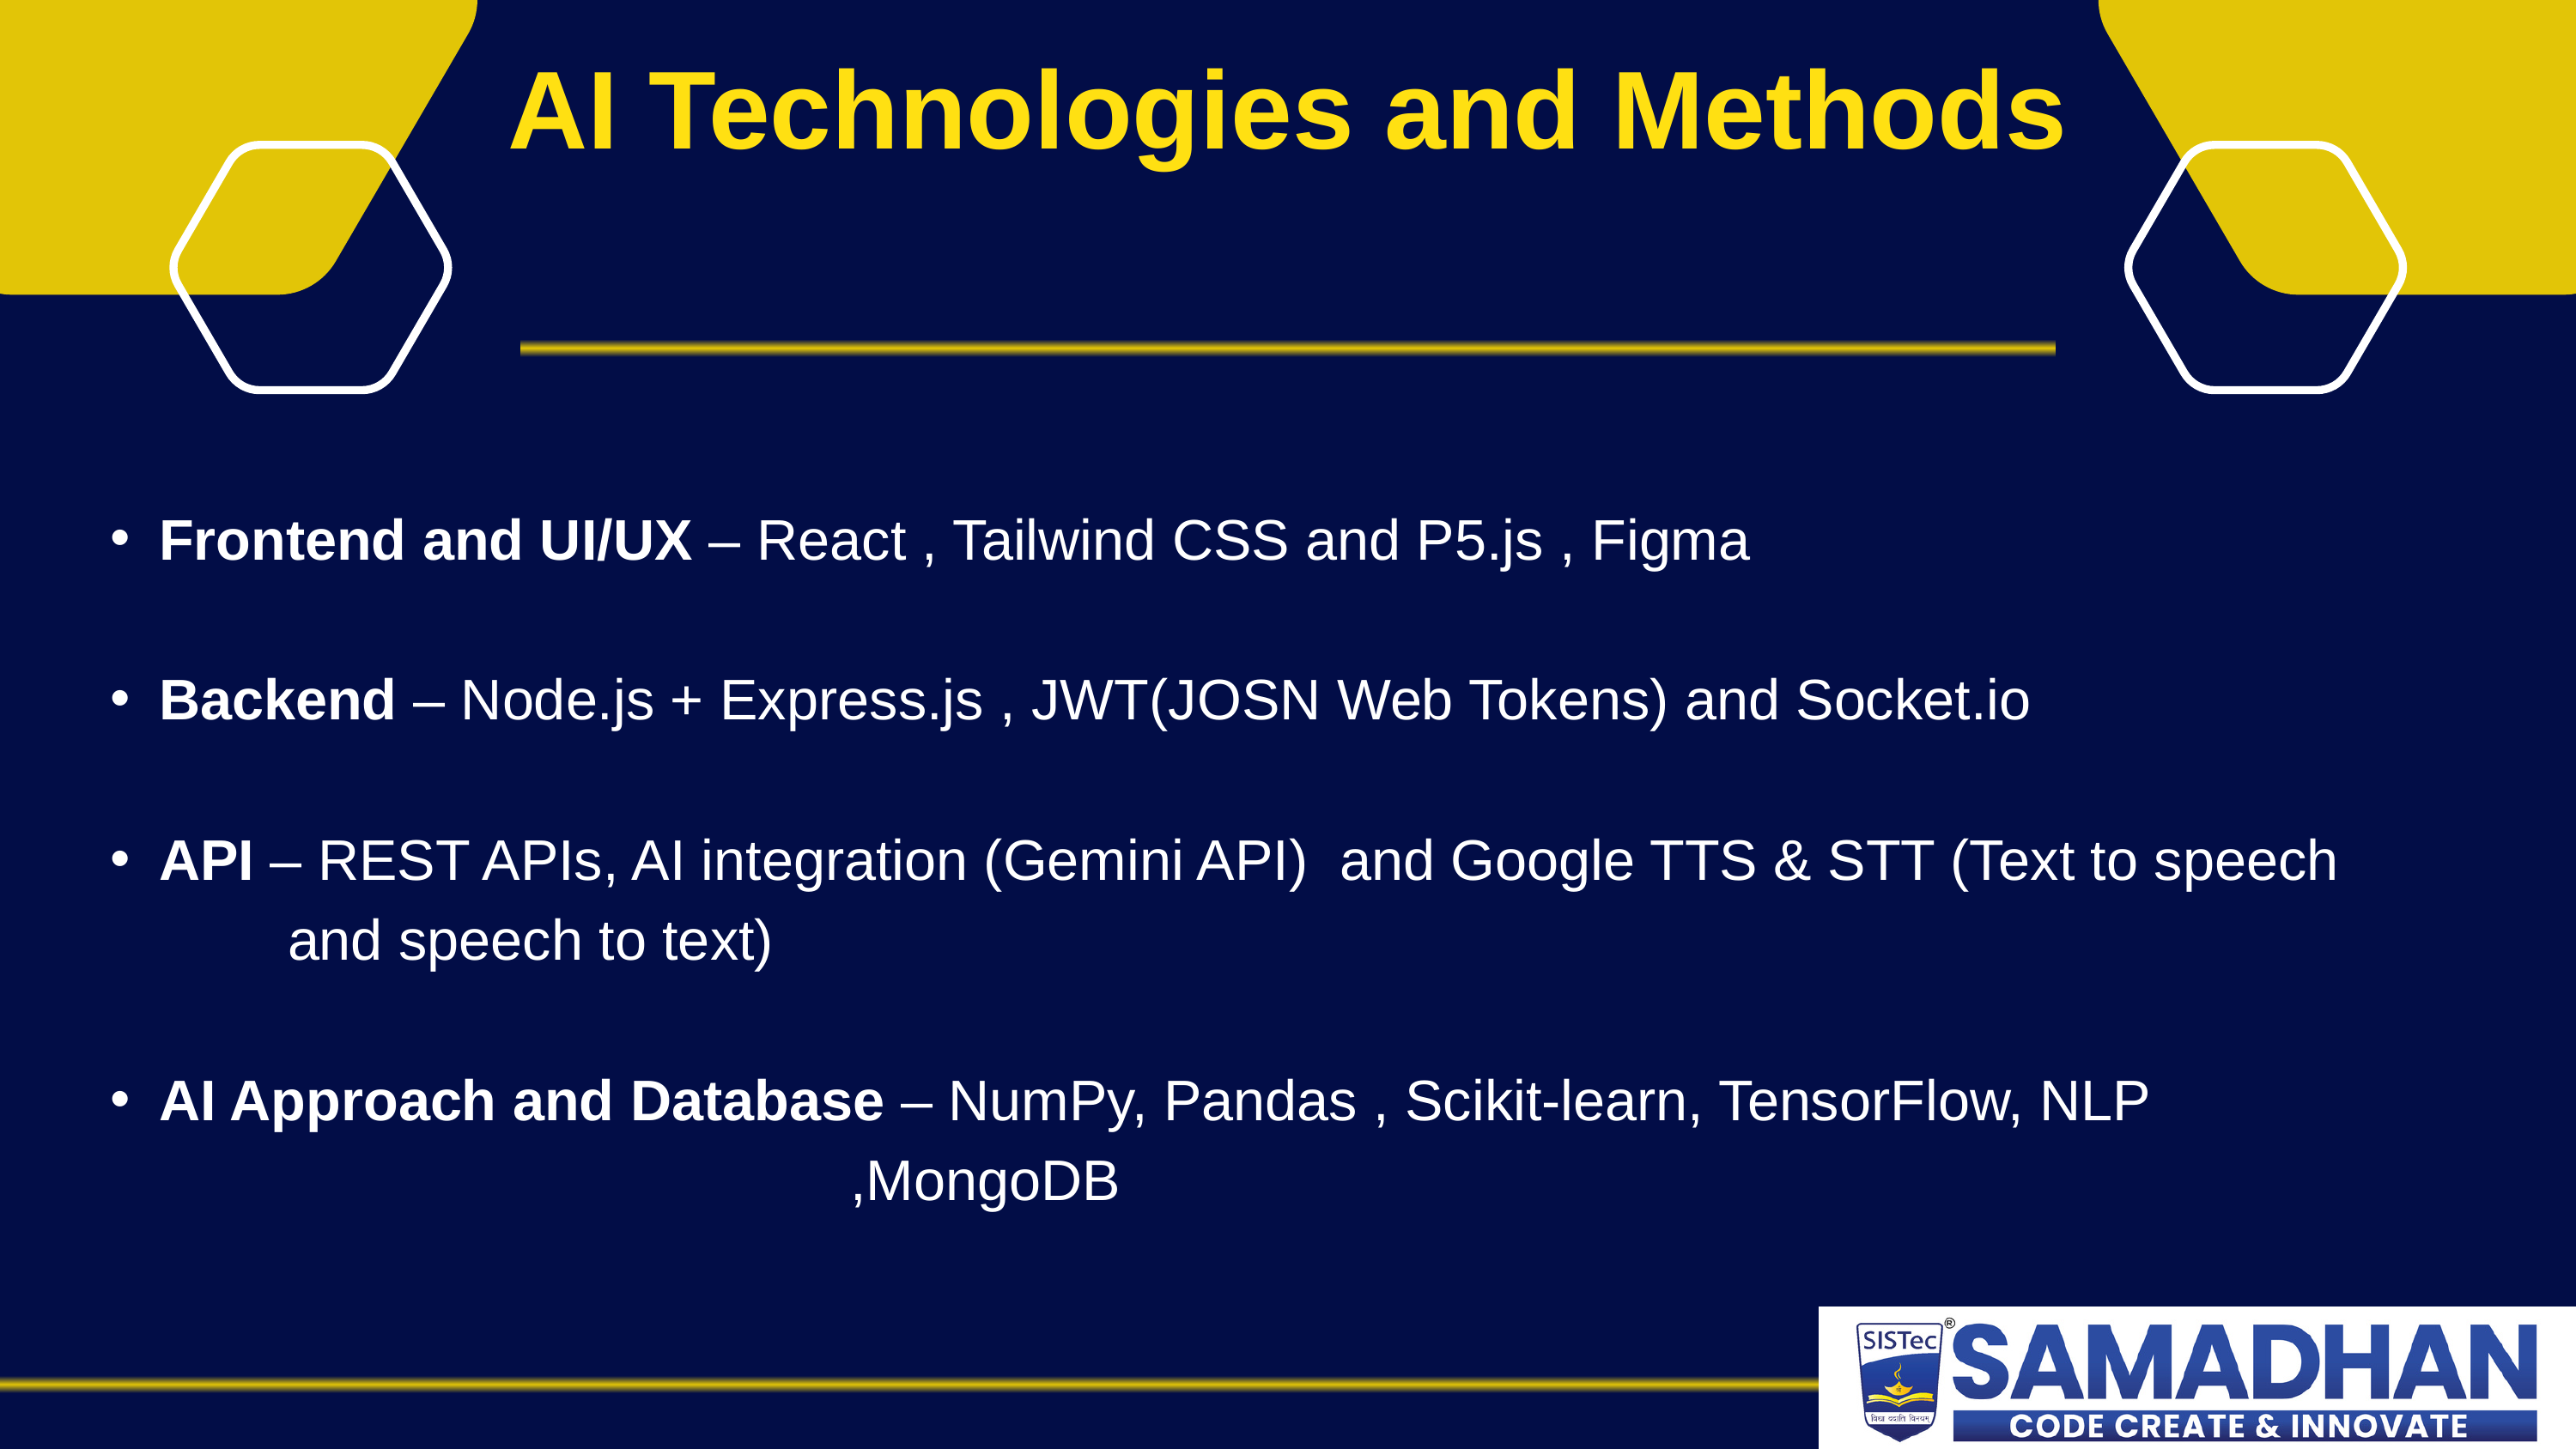

AI Technologies and Methods

Frontend and UI/UX – React , Tailwind CSS and P5.js , Figma

Backend – Node.js + Express.js , JWT(JOSN Web Tokens) and Socket.io

API – REST APIs, AI integration (Gemini API)  and Google TTS & STT (Text to speech  		and speech to text)

AI Approach and Database – NumPy, Pandas , Scikit-learn, TensorFlow, NLP  								   ,MongoDB